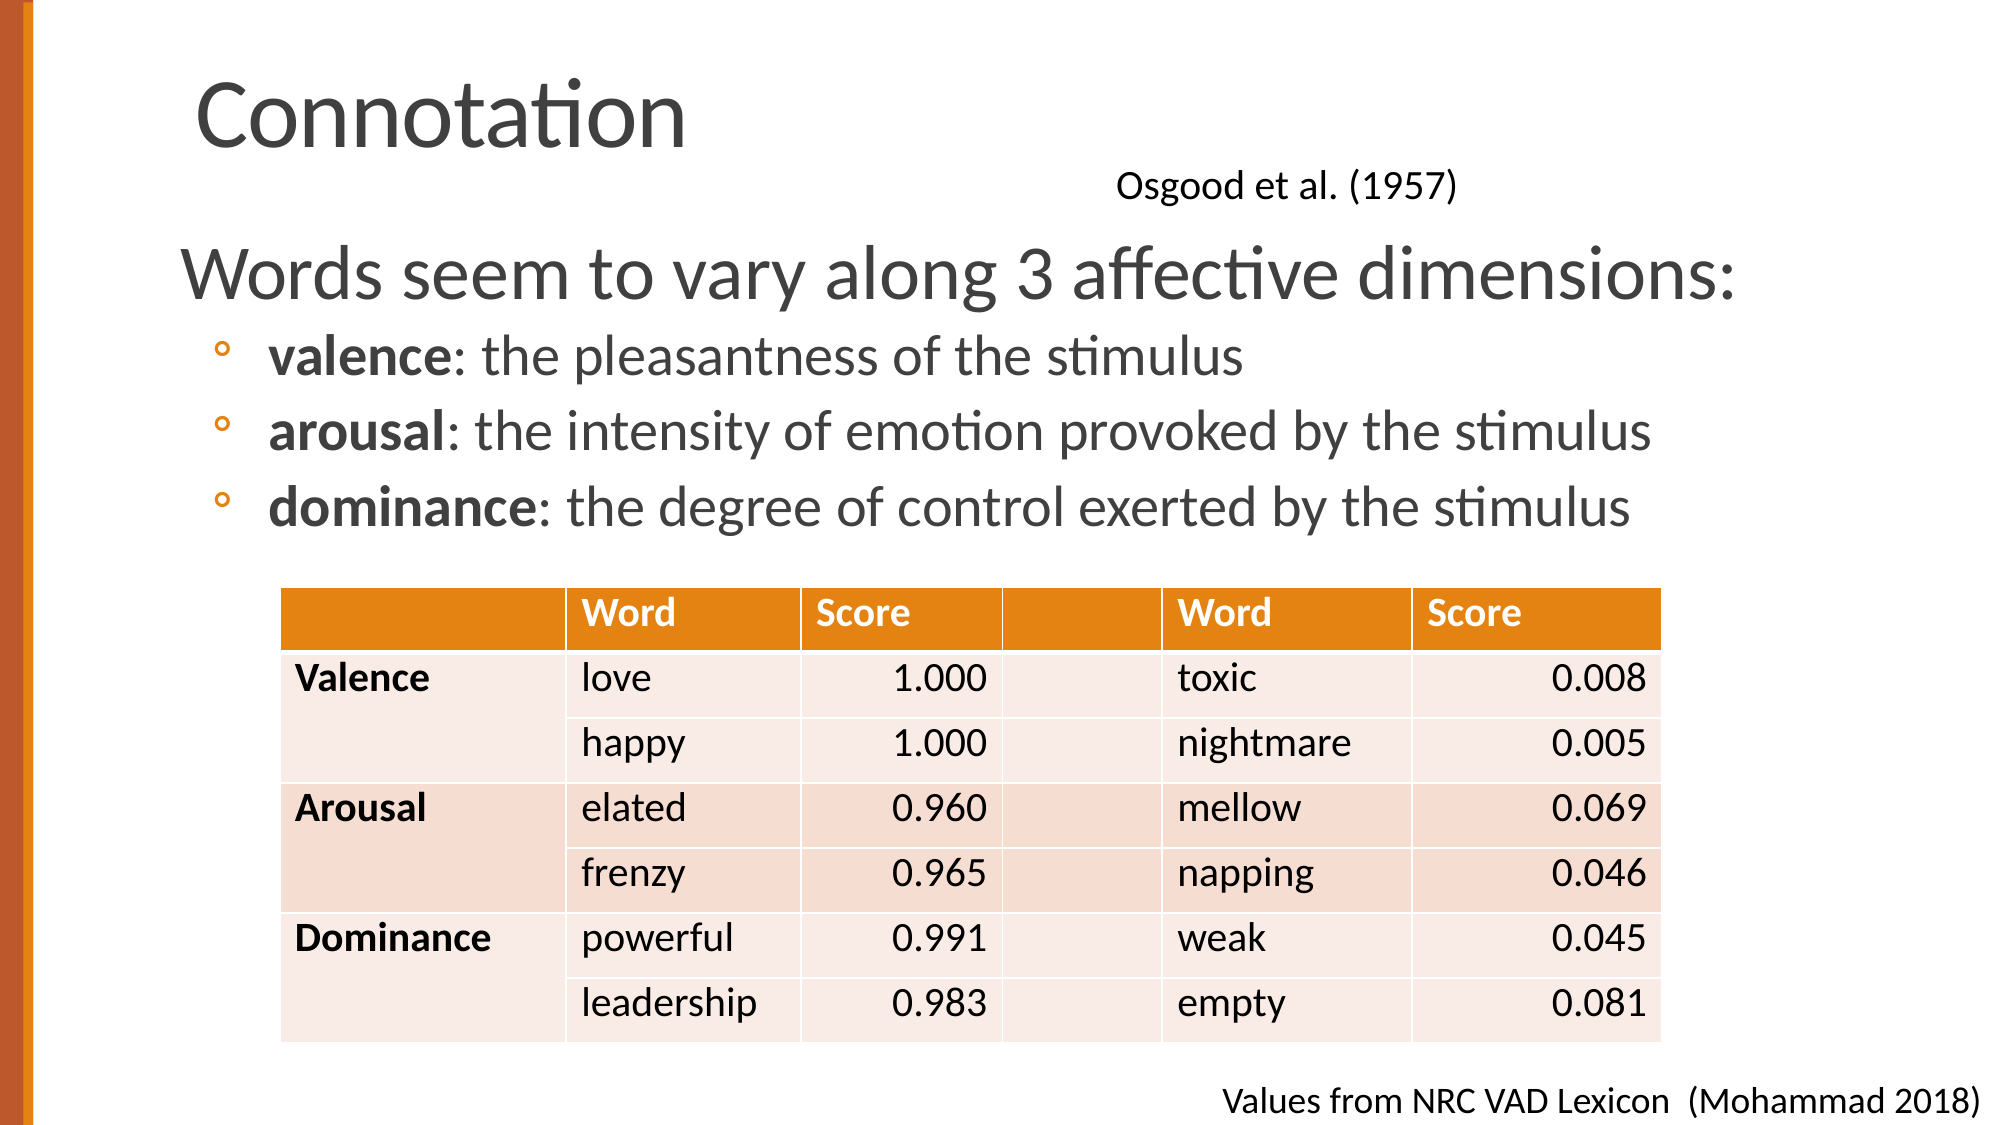

# Connotation
Osgood et al. (1957)
Words seem to vary along 3 affective dimensions:
valence: the pleasantness of the stimulus
arousal: the intensity of emotion provoked by the stimulus
dominance: the degree of control exerted by the stimulus
|  | Word | Score |  | Word | Score |
| --- | --- | --- | --- | --- | --- |
| Valence | love | 1.000 |  | toxic | 0.008 |
|  | happy | 1.000 |  | nightmare | 0.005 |
| Arousal | elated | 0.960 |  | mellow | 0.069 |
|  | frenzy | 0.965 |  | napping | 0.046 |
| Dominance | powerful | 0.991 |  | weak | 0.045 |
|  | leadership | 0.983 |  | empty | 0.081 |
Values from NRC VAD Lexicon  (Mohammad 2018)